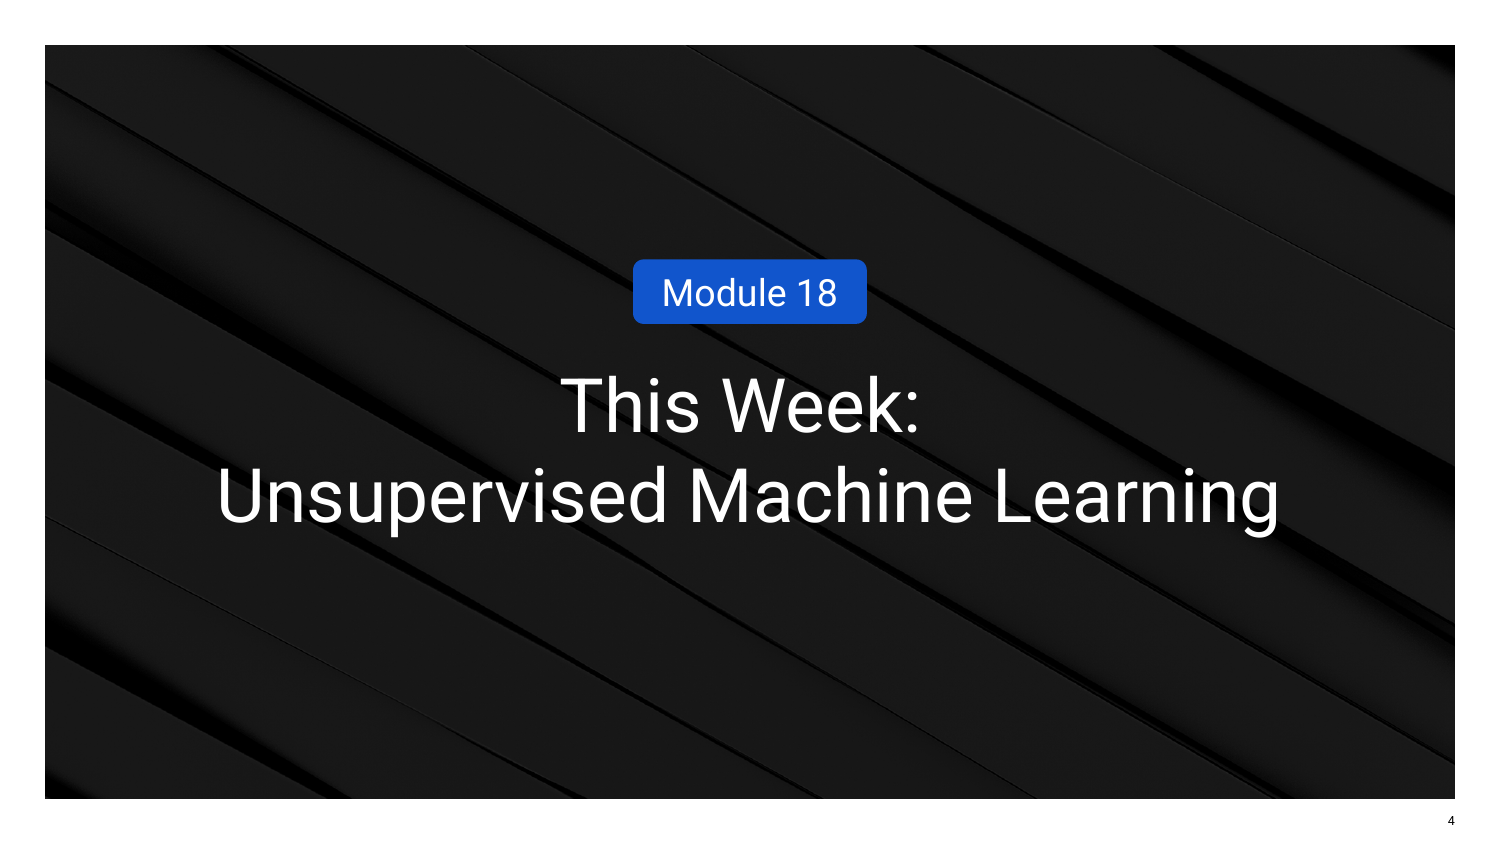

Module 18
# This Week:
Unsupervised Machine Learning